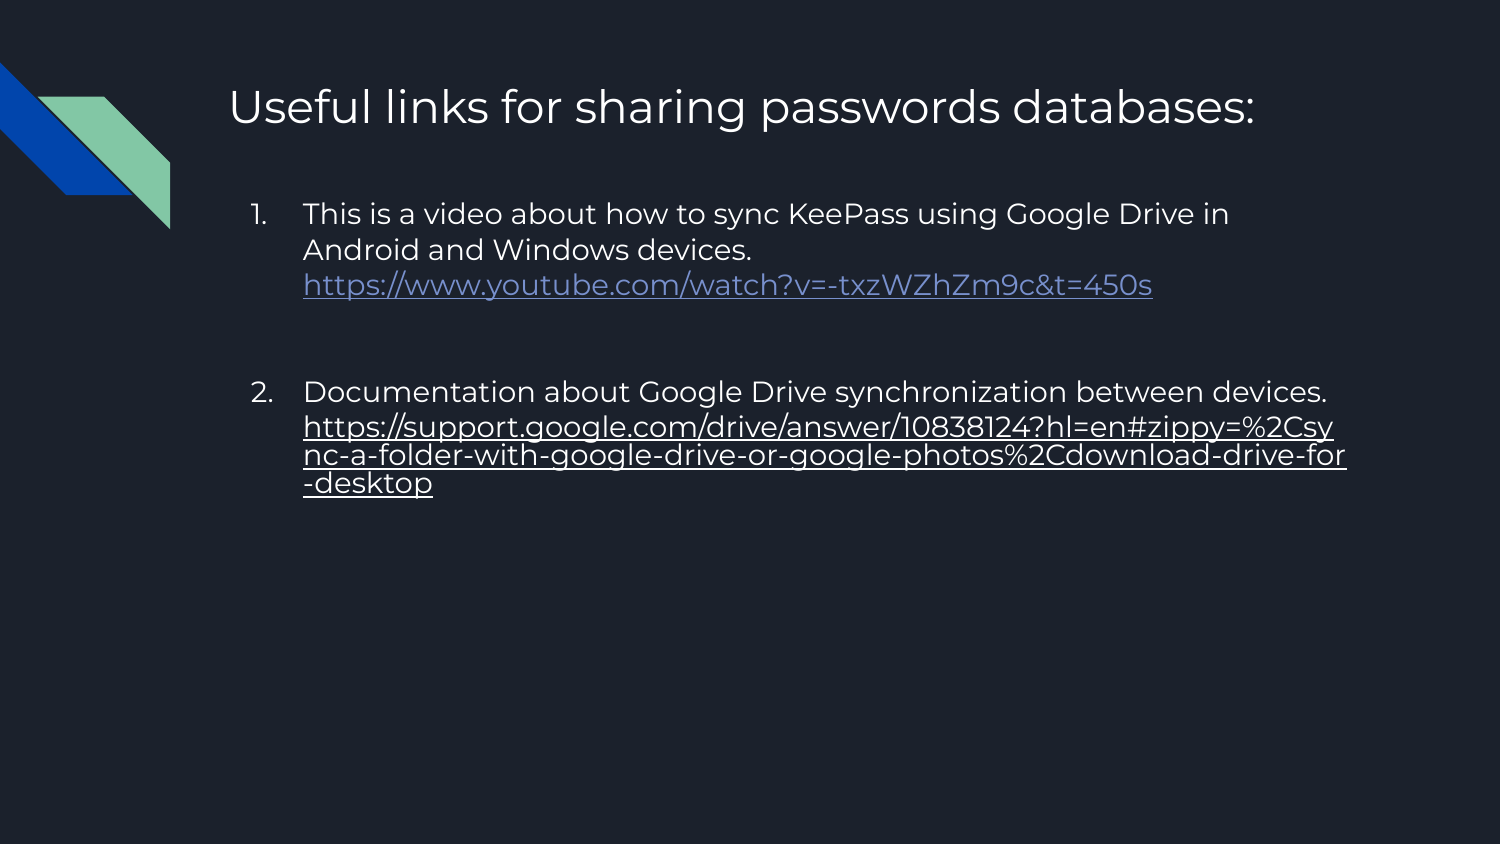

# Useful links for sharing passwords databases:

This is a video about how to sync KeePass using Google Drive in Android and Windows devices.
https://www.youtube.com/watch?v=-txzWZhZm9c&t=450s

Documentation about Google Drive synchronization between devices.
https://support.google.com/drive/answer/10838124?hl=en#zippy=%2Csync-a-folder-with-google-drive-or-google-photos%2Cdownload-drive-for-desktop